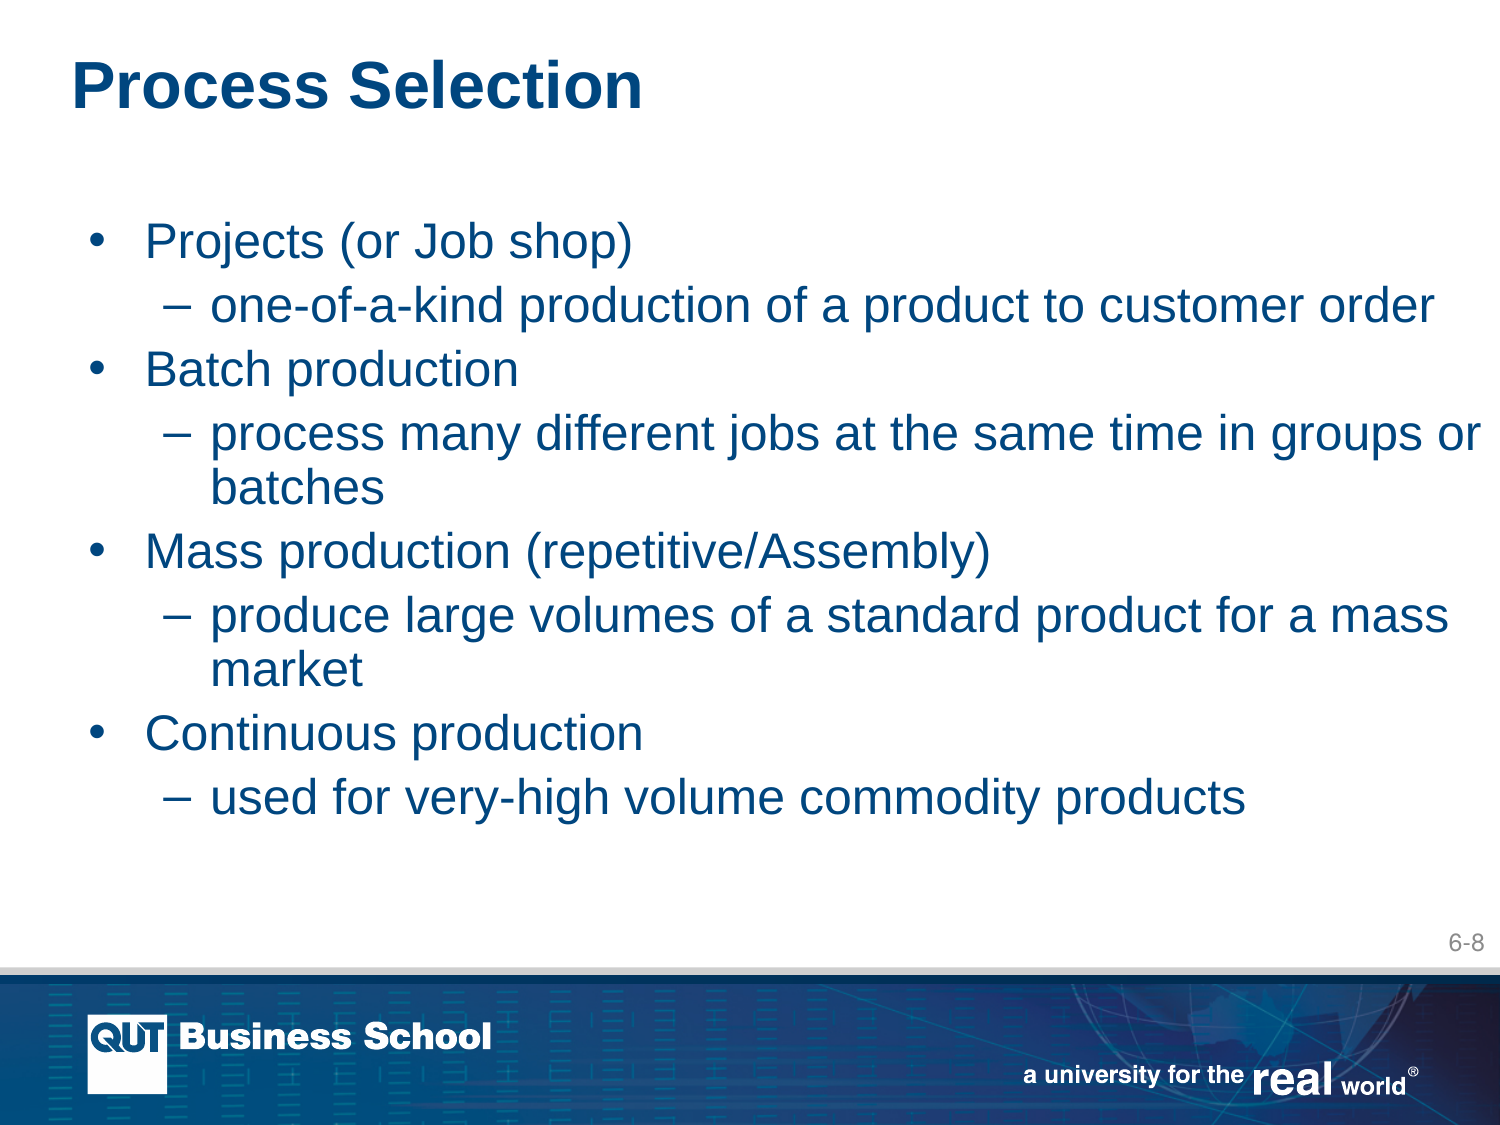

# Process Selection
Projects (or Job shop)
one-of-a-kind production of a product to customer order
Batch production
process many different jobs at the same time in groups or batches
Mass production (repetitive/Assembly)
produce large volumes of a standard product for a mass market
Continuous production
used for very-high volume commodity products
6-8